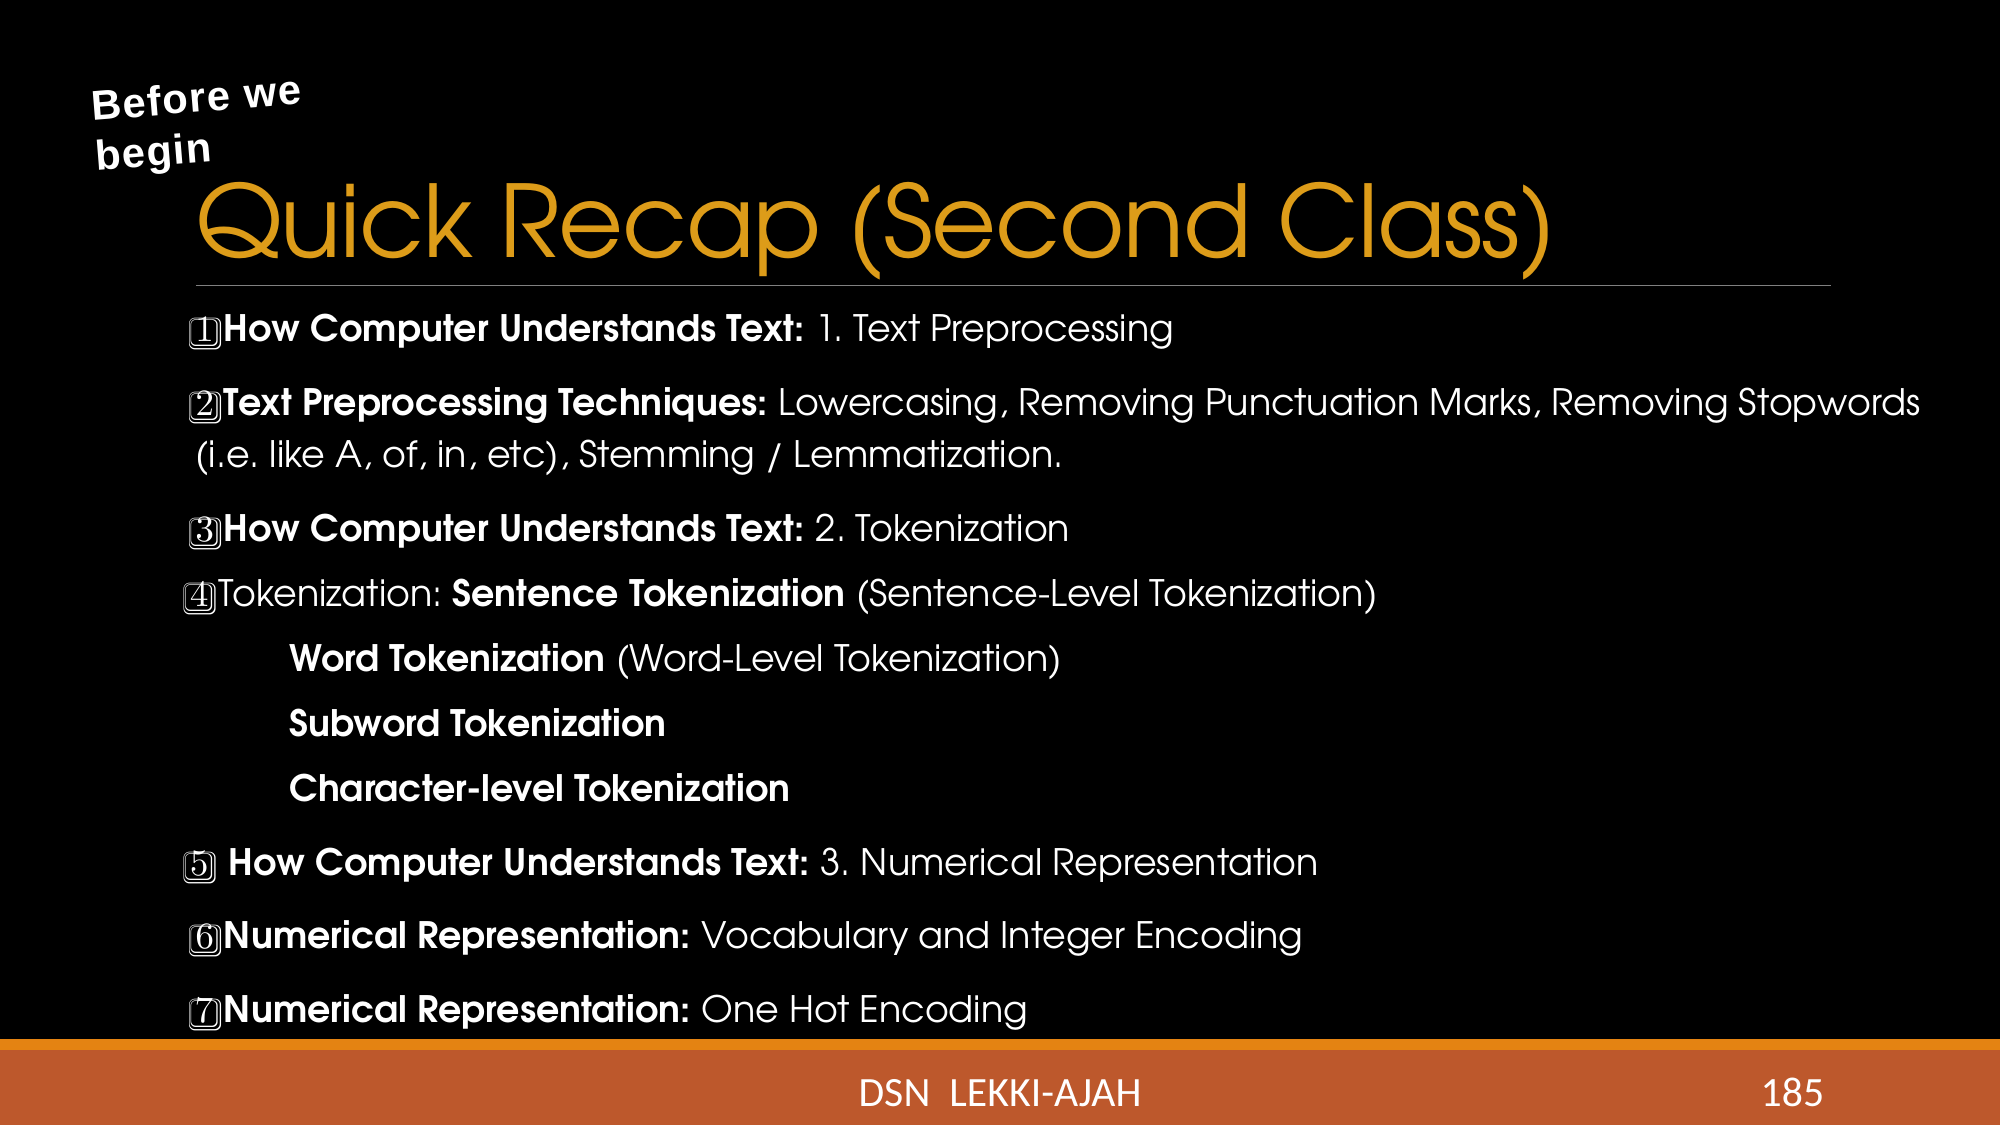

# Quick Recap (Second Class)
Before we begin
1️⃣ How Computer Understands Text: 1. Text Preprocessing
2️⃣ Text Preprocessing Techniques: Lowercasing, Removing Punctuation Marks, Removing Stopwords (i.e. like A, of, in, etc), Stemming / Lemmatization.
3️⃣ How Computer Understands Text: 2. Tokenization
 4️⃣ Tokenization: Sentence Tokenization (Sentence-Level Tokenization)
	Word Tokenization (Word-Level Tokenization)
	Subword Tokenization
	Character-level Tokenization
 5️⃣  How Computer Understands Text: 3. Numerical Representation
6️⃣ Numerical Representation: Vocabulary and Integer Encoding
7️⃣ Numerical Representation: One Hot Encoding
DSN  LEKKI-AJAH
185